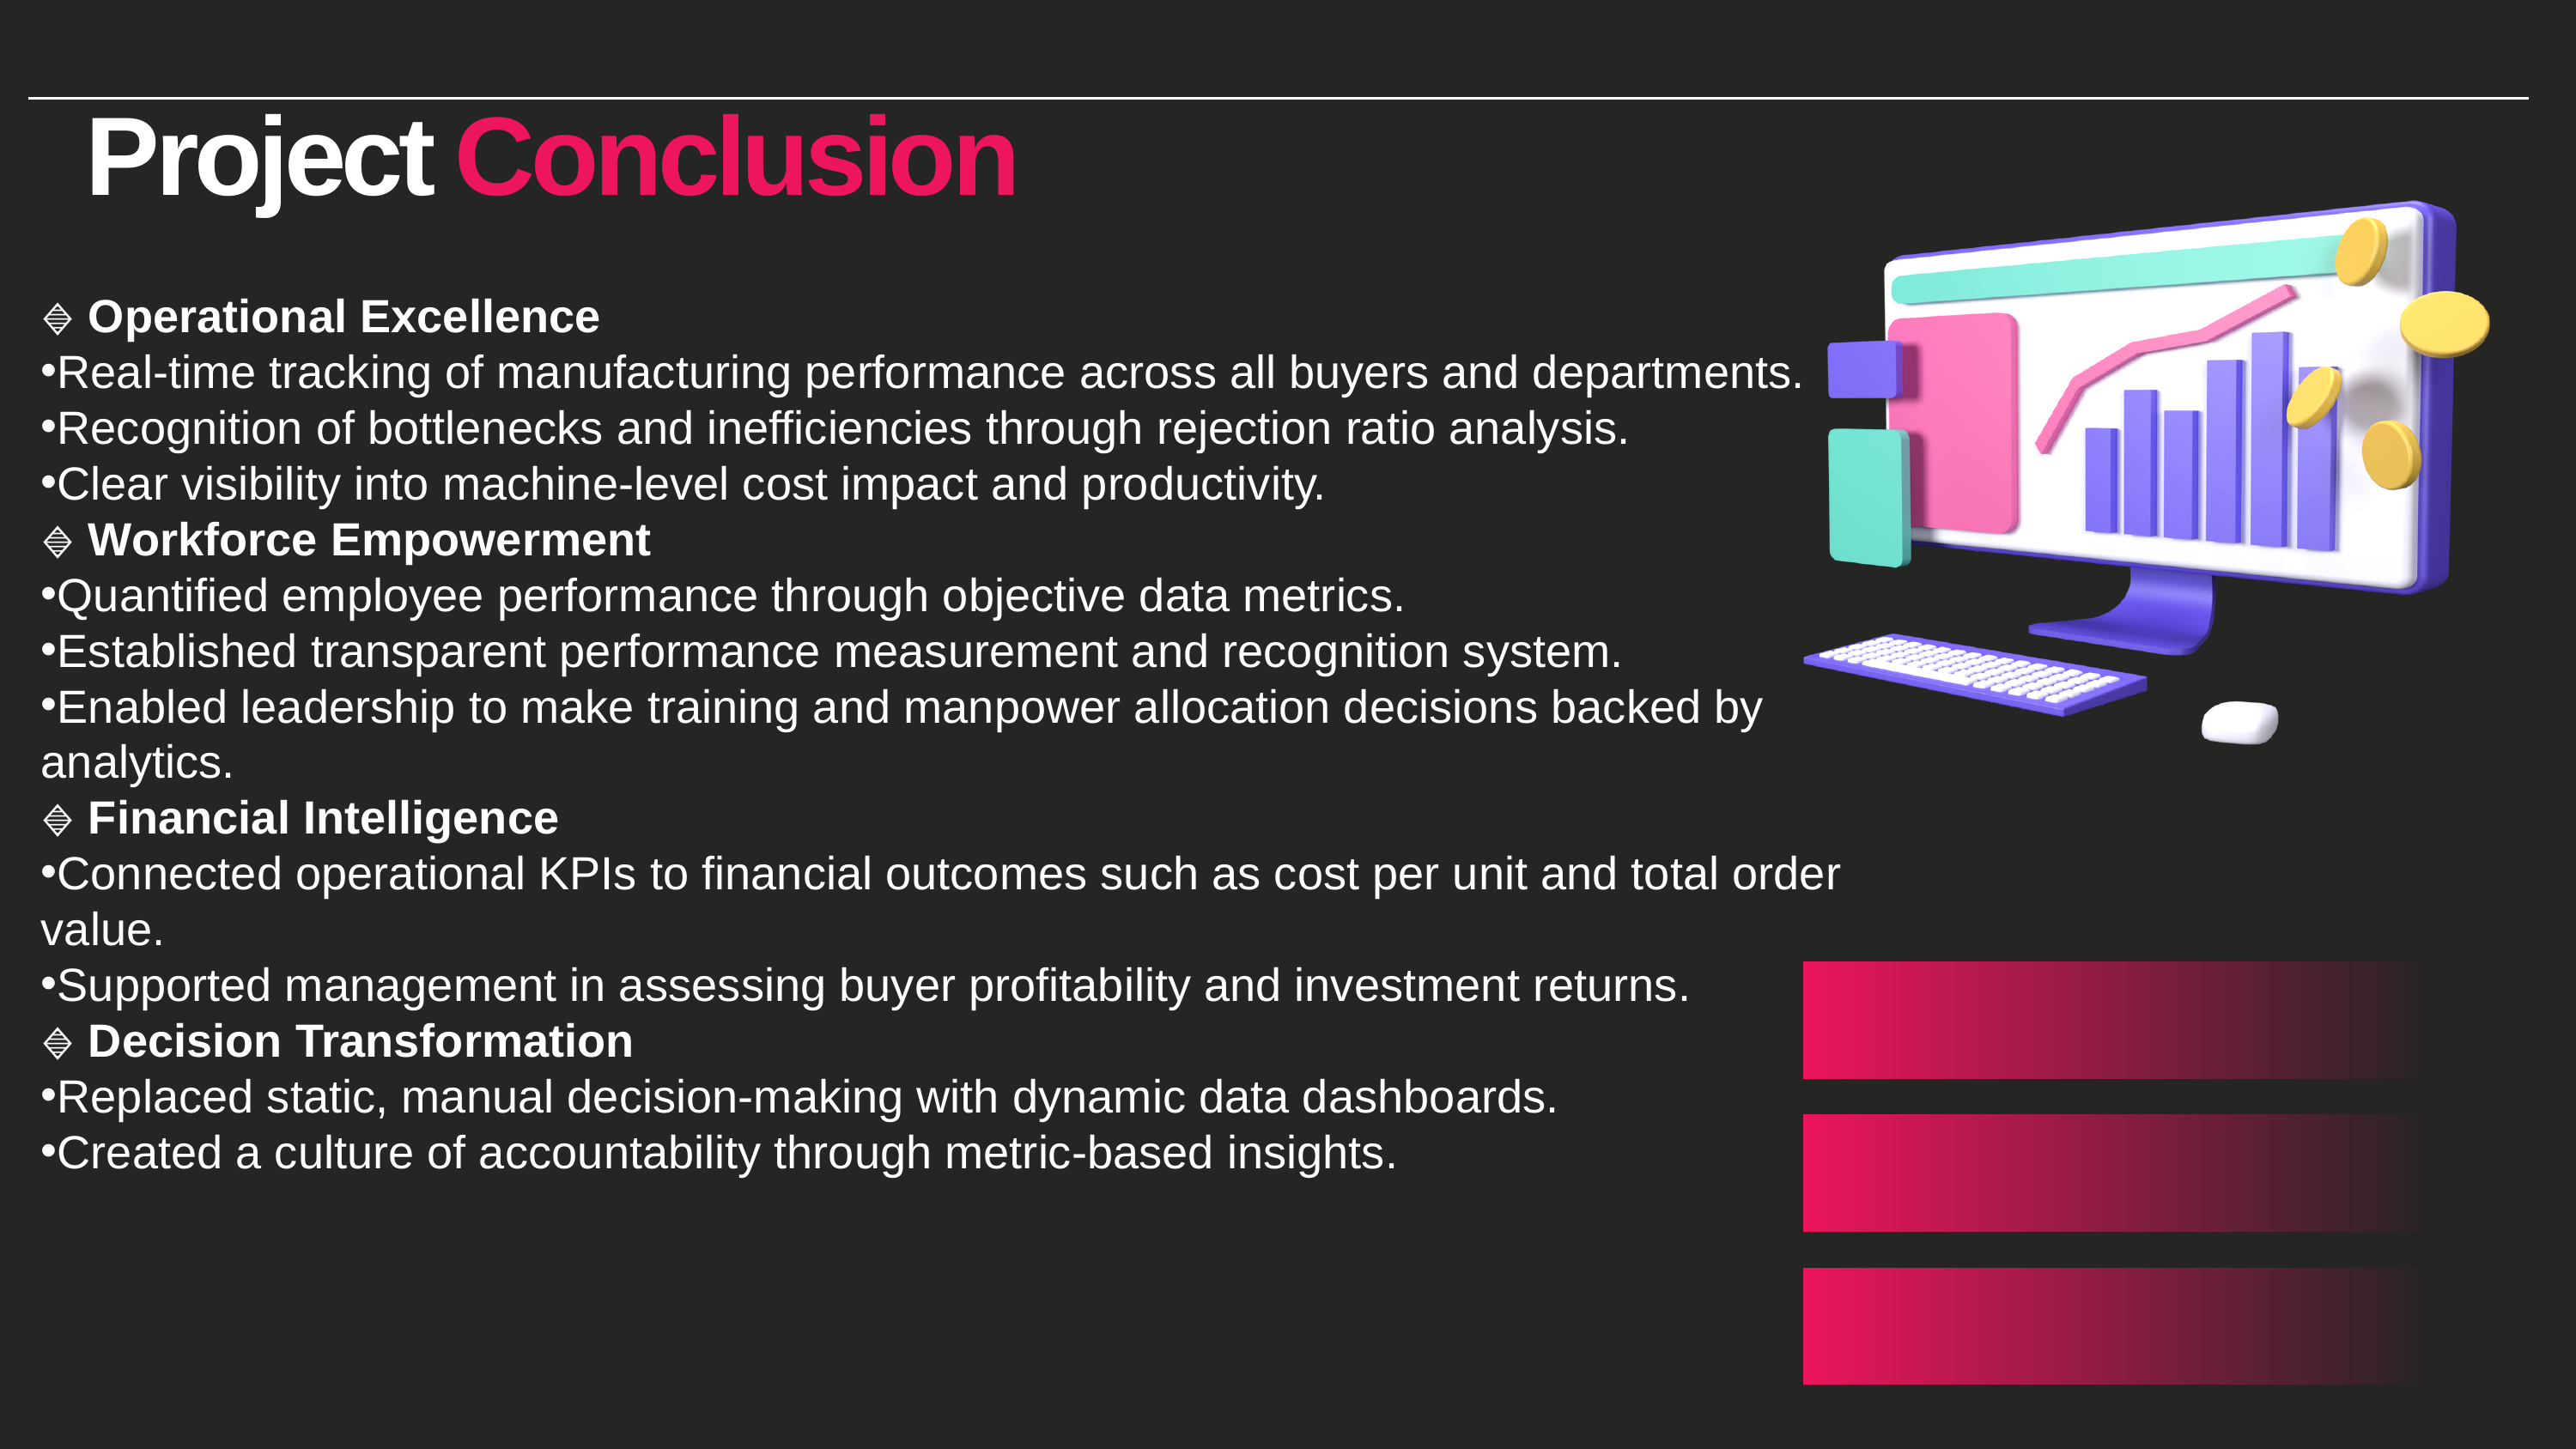

Project
Conclusion

🔹 Operational Excellence
Real-time tracking of manufacturing performance across all buyers and departments.
Recognition of bottlenecks and inefficiencies through rejection ratio analysis.
Clear visibility into machine-level cost impact and productivity.
🔹 Workforce Empowerment
Quantified employee performance through objective data metrics.
Established transparent performance measurement and recognition system.
Enabled leadership to make training and manpower allocation decisions backed by analytics.
🔹 Financial Intelligence
Connected operational KPIs to financial outcomes such as cost per unit and total order value.
Supported management in assessing buyer profitability and investment returns.
🔹 Decision Transformation
Replaced static, manual decision-making with dynamic data dashboards.
Created a culture of accountability through metric-based insights.